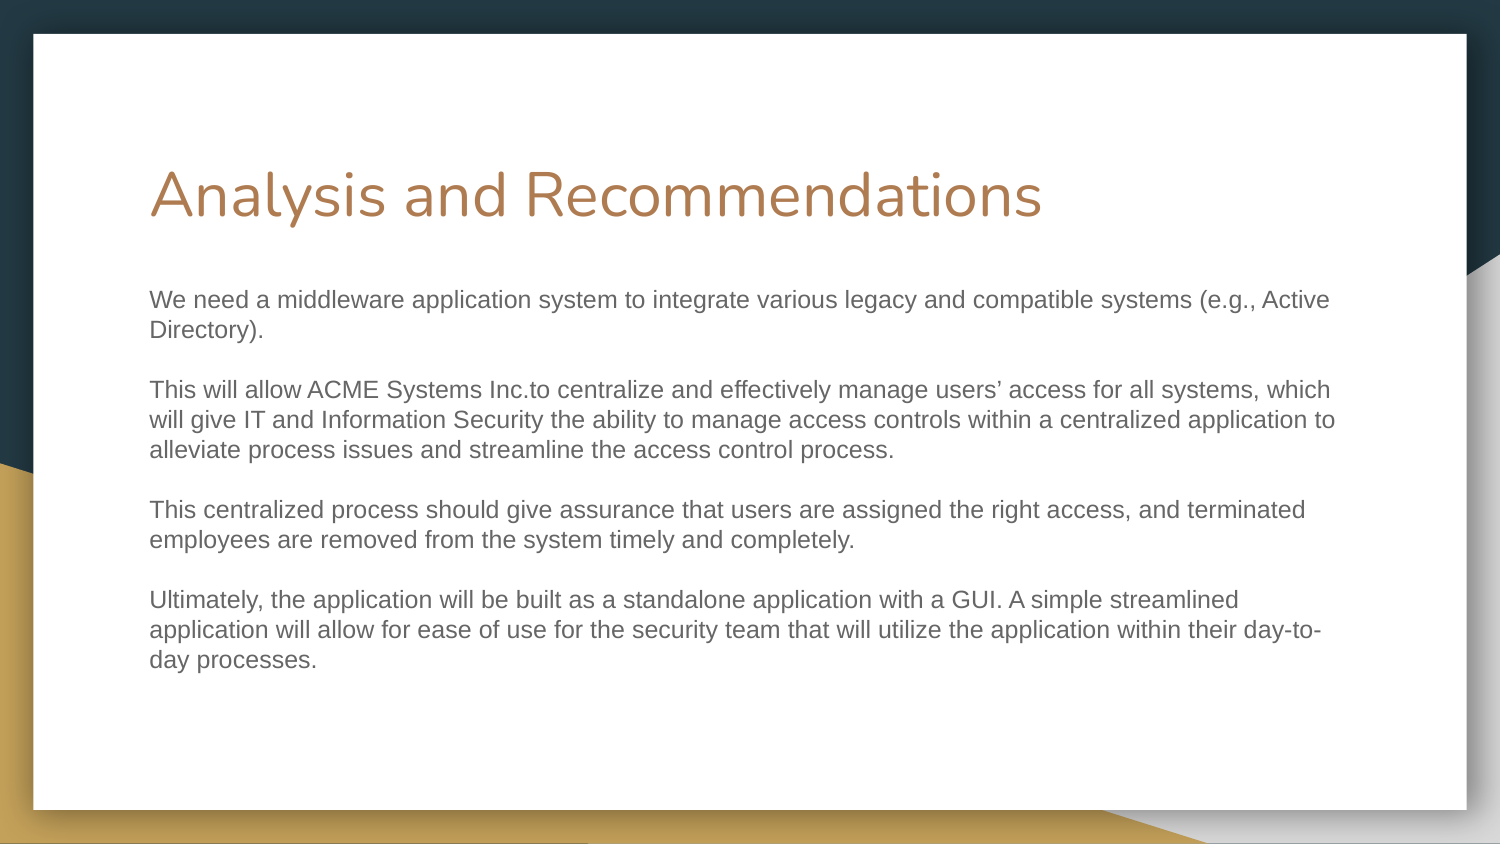

# Analysis and Recommendations
We need a middleware application system to integrate various legacy and compatible systems (e.g., Active Directory).

This will allow ACME Systems Inc.to centralize and effectively manage users’ access for all systems, which will give IT and Information Security the ability to manage access controls within a centralized application to alleviate process issues and streamline the access control process.

This centralized process should give assurance that users are assigned the right access, and terminated employees are removed from the system timely and completely.

Ultimately, the application will be built as a standalone application with a GUI. A simple streamlined application will allow for ease of use for the security team that will utilize the application within their day-to-day processes.